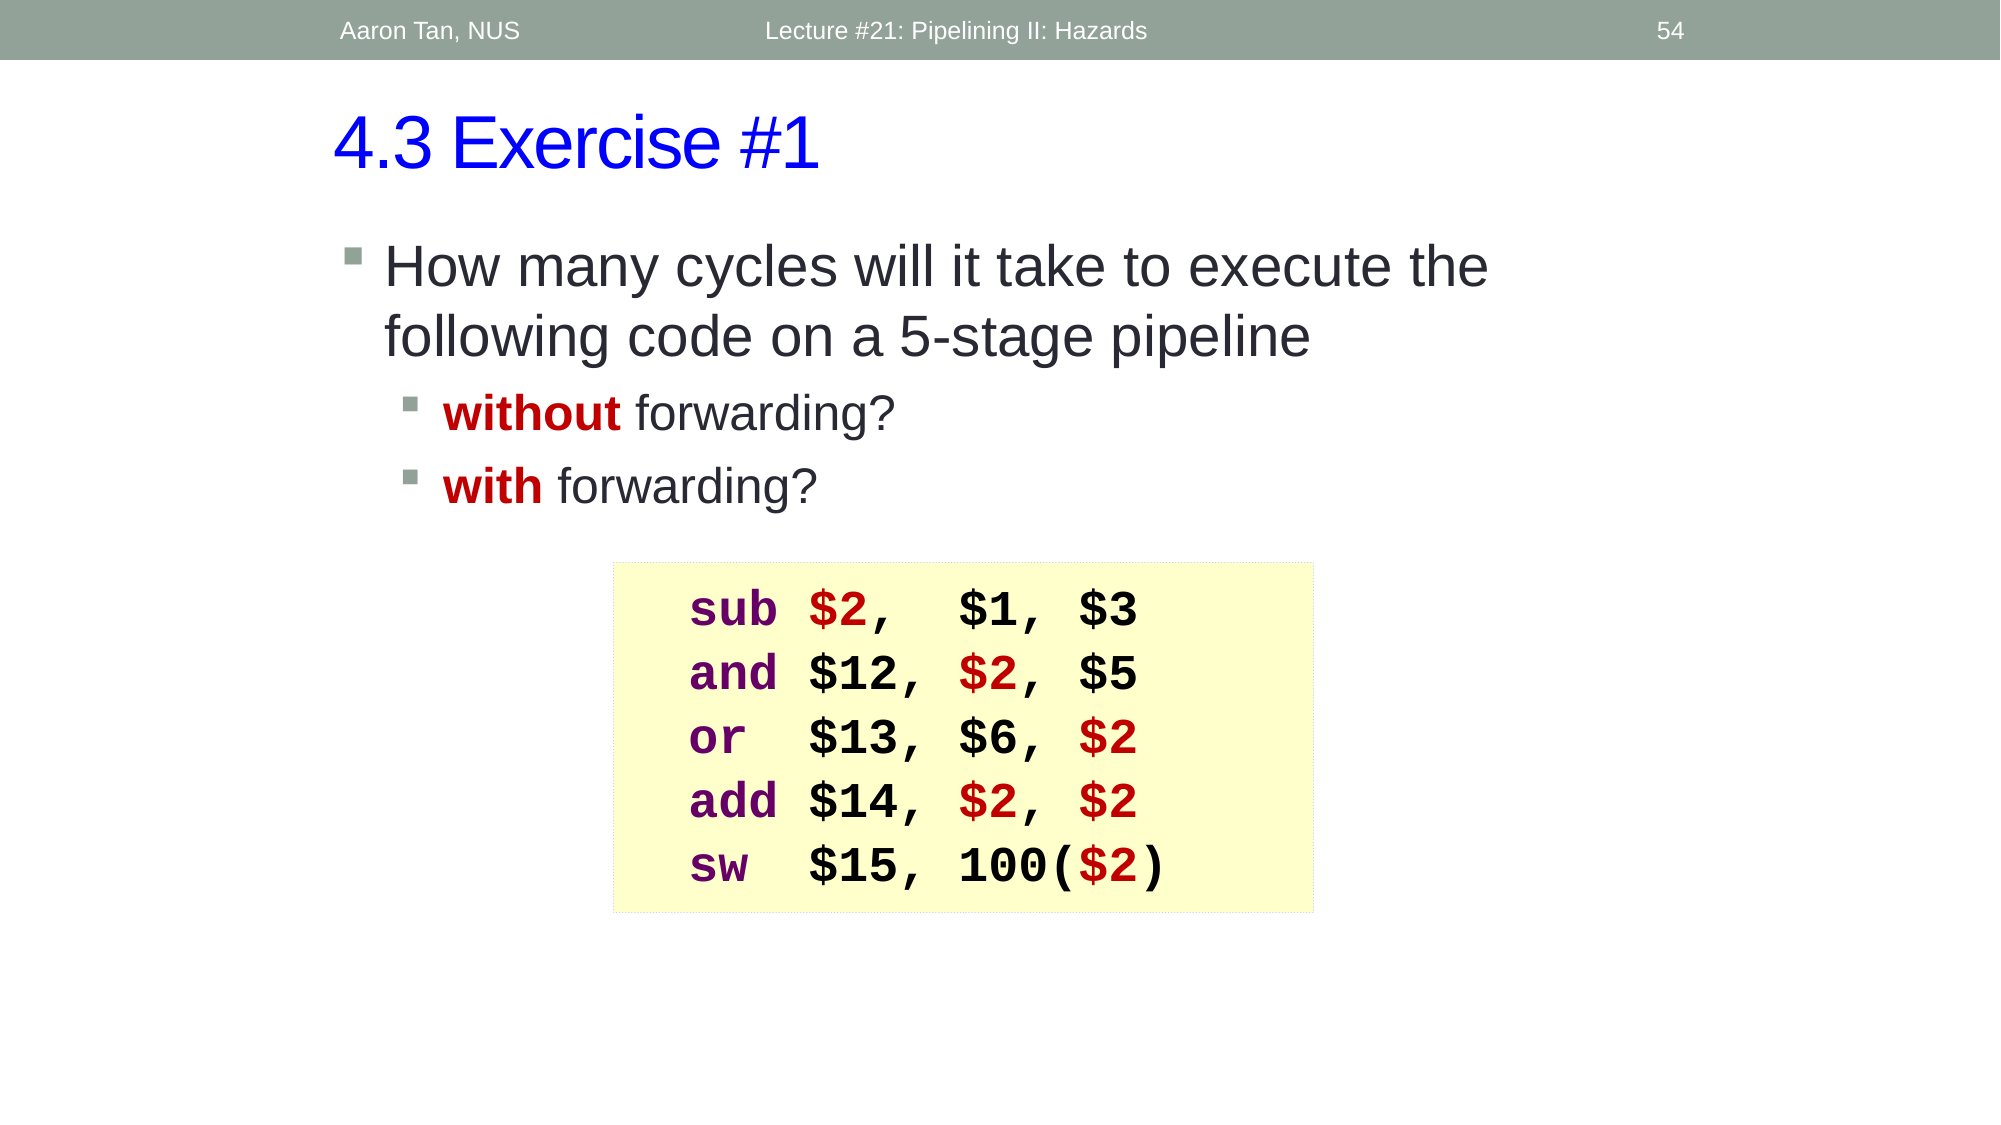

Aaron Tan, NUS
Lecture #21: Pipelining II: Hazards
54
# 4.3 Exercise #1
How many cycles will it take to execute the following code on a 5-stage pipeline
without forwarding?
with forwarding?
  sub $2,  $1, $3
  and $12, $2, $5
  or  $13, $6, $2
  add $14, $2, $2
  sw  $15, 100($2)